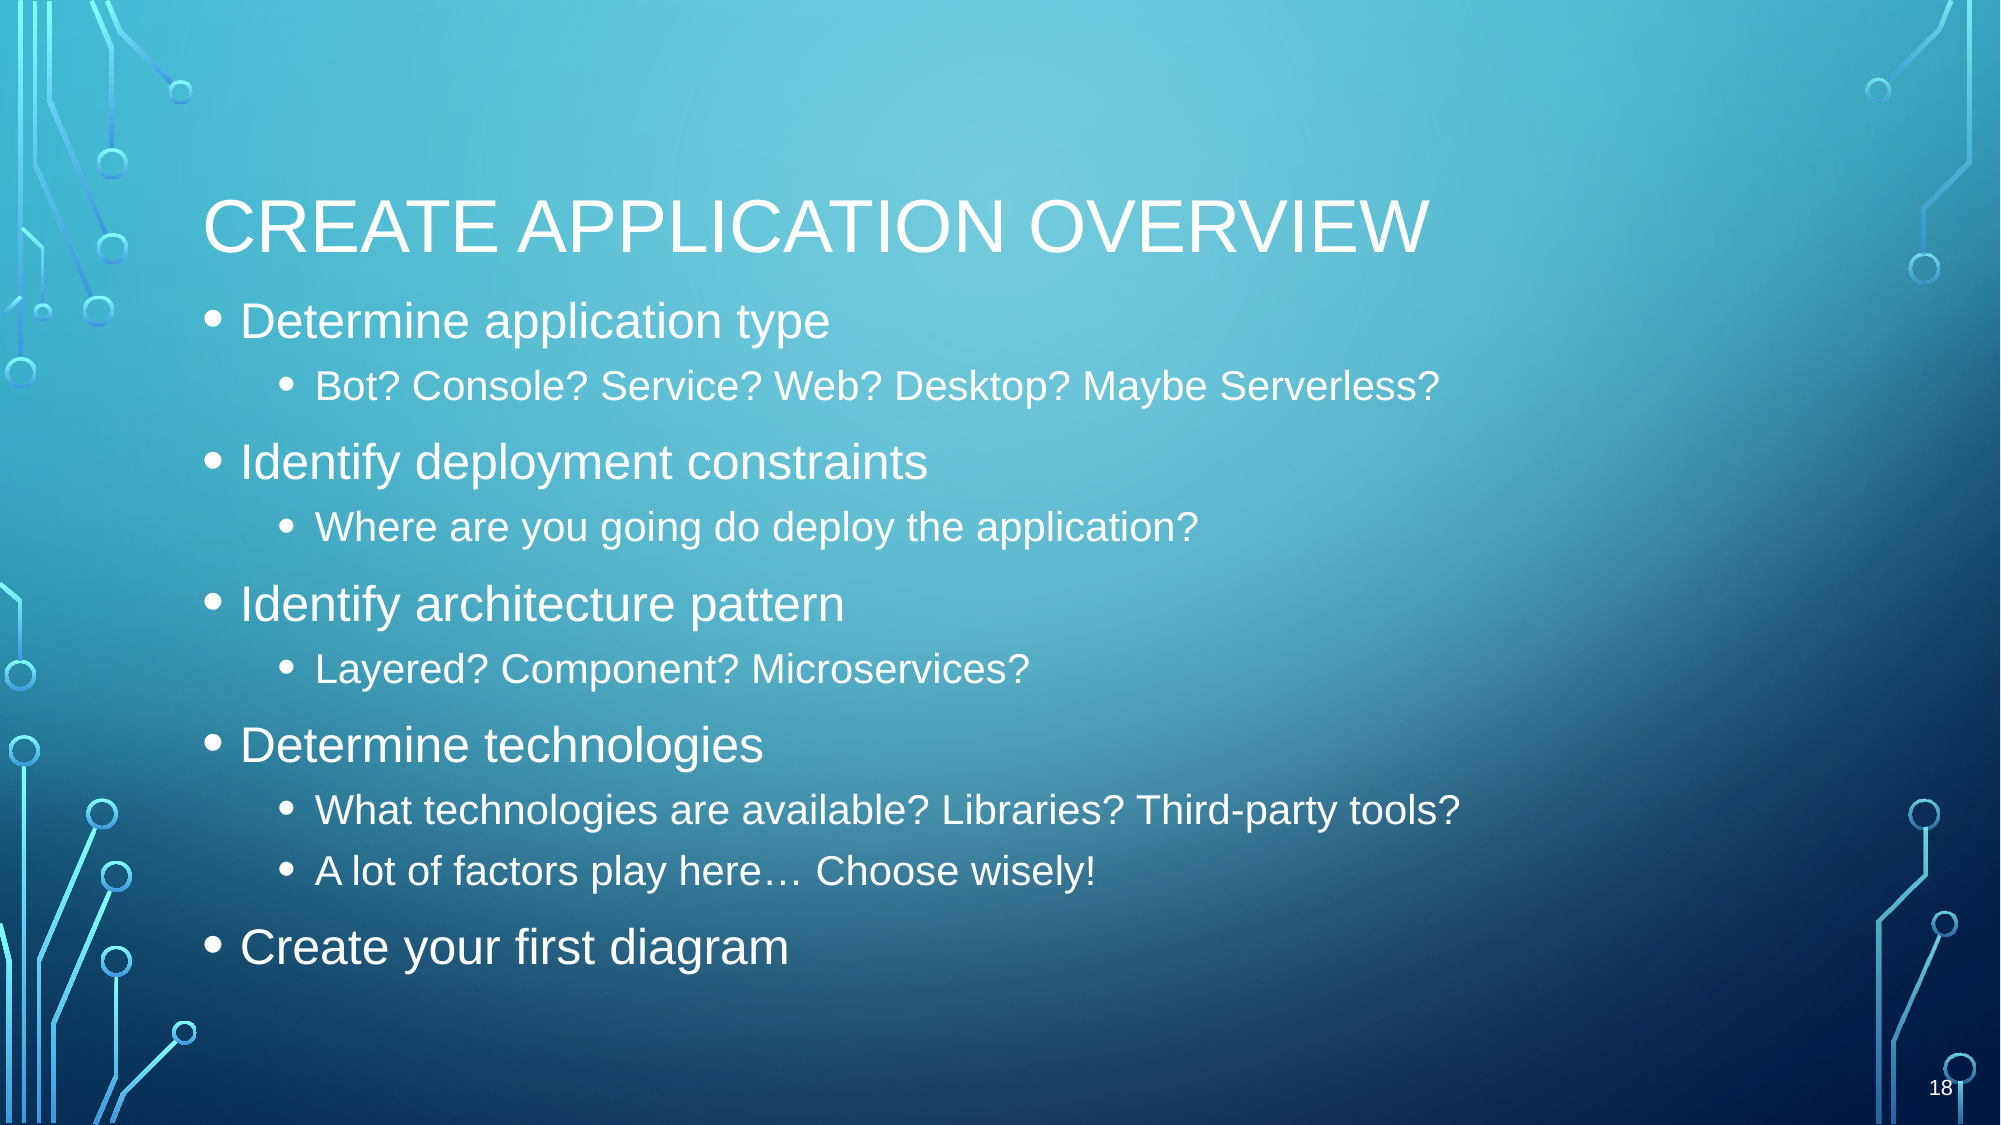

# Create Application Overview
Determine application type
Bot? Console? Service? Web? Desktop? Maybe Serverless?
Identify deployment constraints
Where are you going do deploy the application?
Identify architecture pattern
Layered? Component? Microservices?
Determine technologies
What technologies are available? Libraries? Third-party tools?
A lot of factors play here… Choose wisely!
Create your first diagram
18